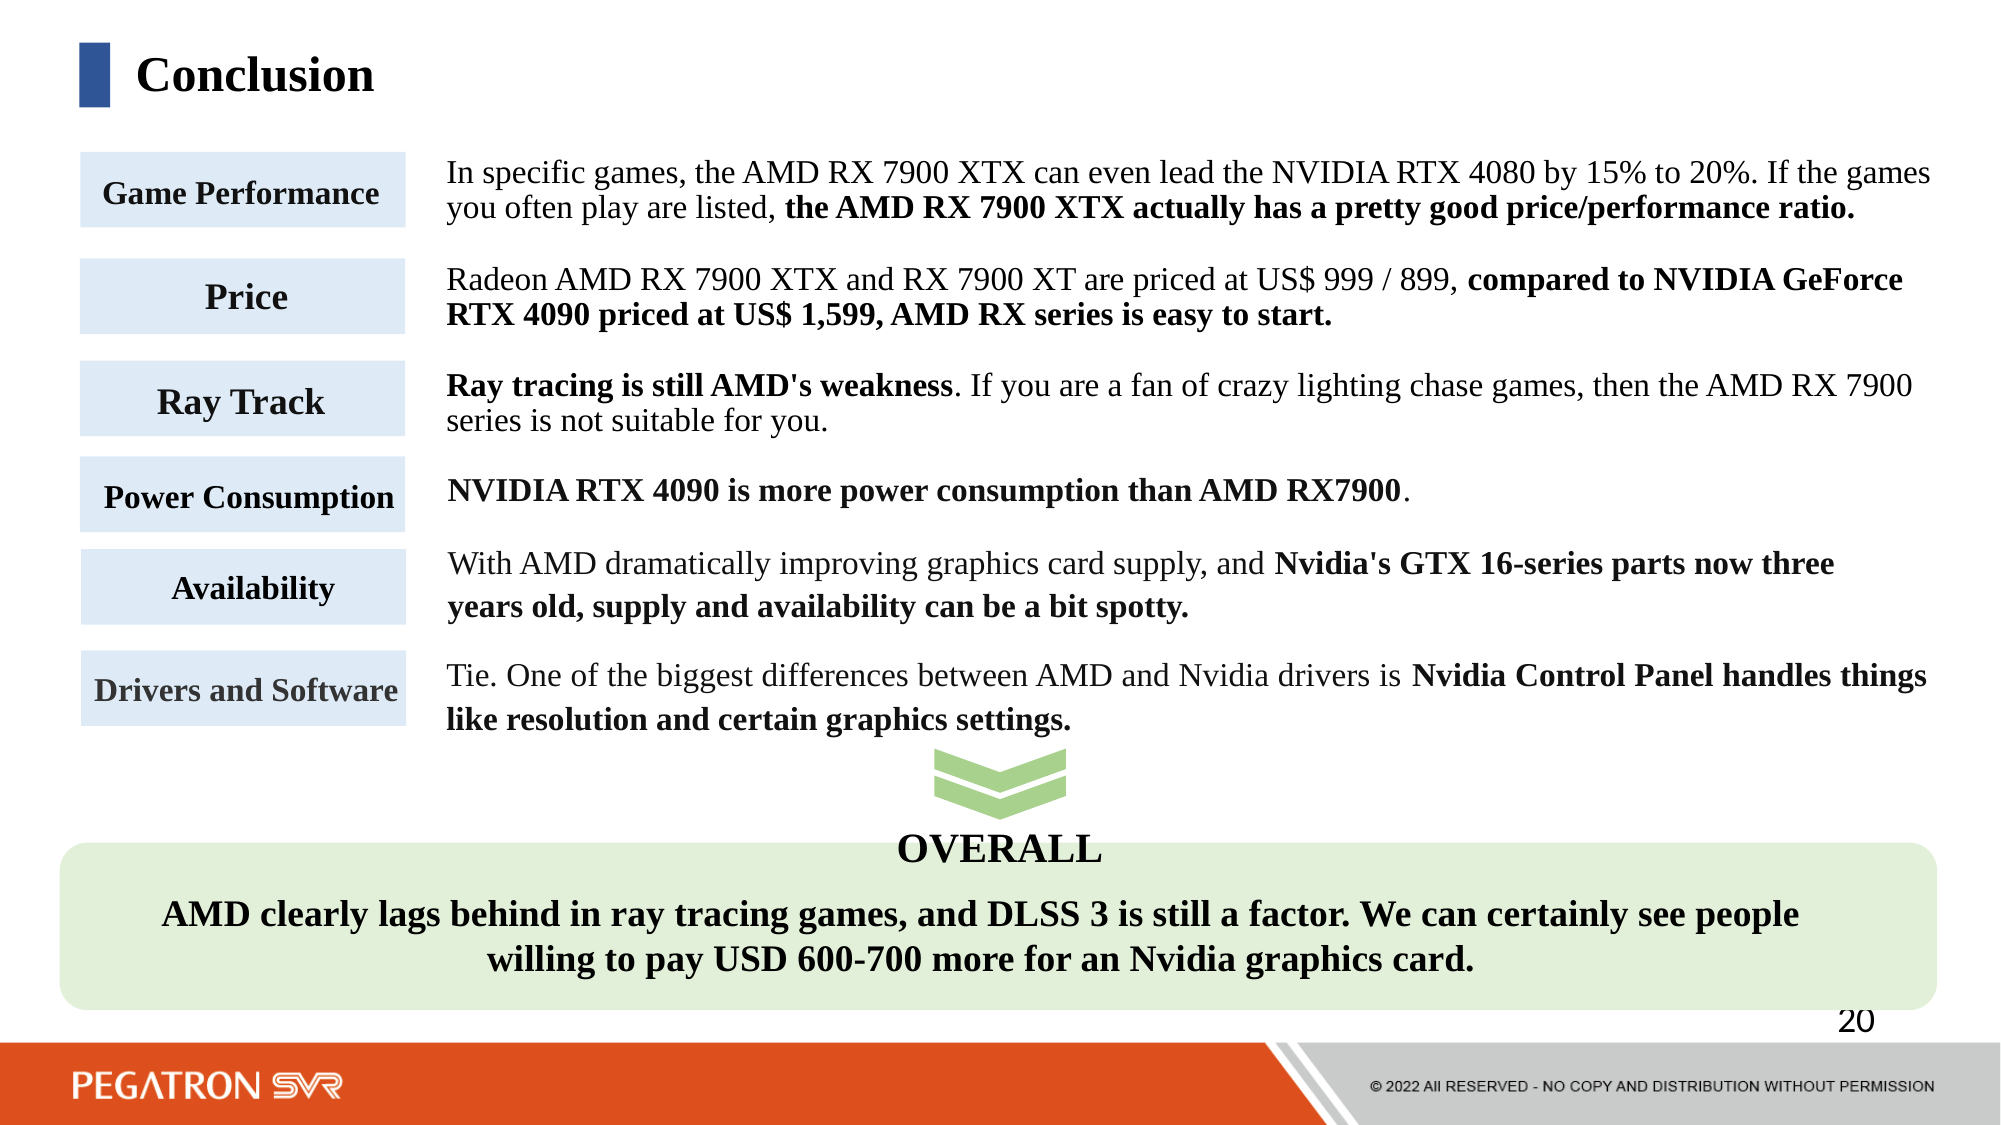

Conclusion

In specific games, the AMD RX 7900 XTX can even lead the NVIDIA RTX 4080 by 15% to 20%. If the games you often play are listed, the AMD RX 7900 XTX actually has a pretty good price/performance ratio.

Radeon AMD RX 7900 XTX and RX 7900 XT are priced at US$ 999 / 899, compared to NVIDIA GeForce RTX 4090 priced at US$ 1,599, AMD RX series is easy to start.

Ray tracing is still AMD's weakness. If you are a fan of crazy lighting chase games, then the AMD RX 7900 series is not suitable for you.

Game Performance

Price

Ray Track

Availability

NVIDIA RTX 4090 is more power consumption than AMD RX7900.
 Power Consumption
With AMD dramatically improving graphics card supply, and Nvidia's GTX 16-series parts now three years old, supply and availability can be a bit spotty.
Tie. One of the biggest differences between AMD and Nvidia drivers is Nvidia Control Panel handles things like resolution and certain graphics settings.
Drivers and Software

OVERALL

AMD clearly lags behind in ray tracing games, and DLSS 3 is still a factor. We can certainly see people willing to pay USD 600-700 more for an Nvidia graphics card.